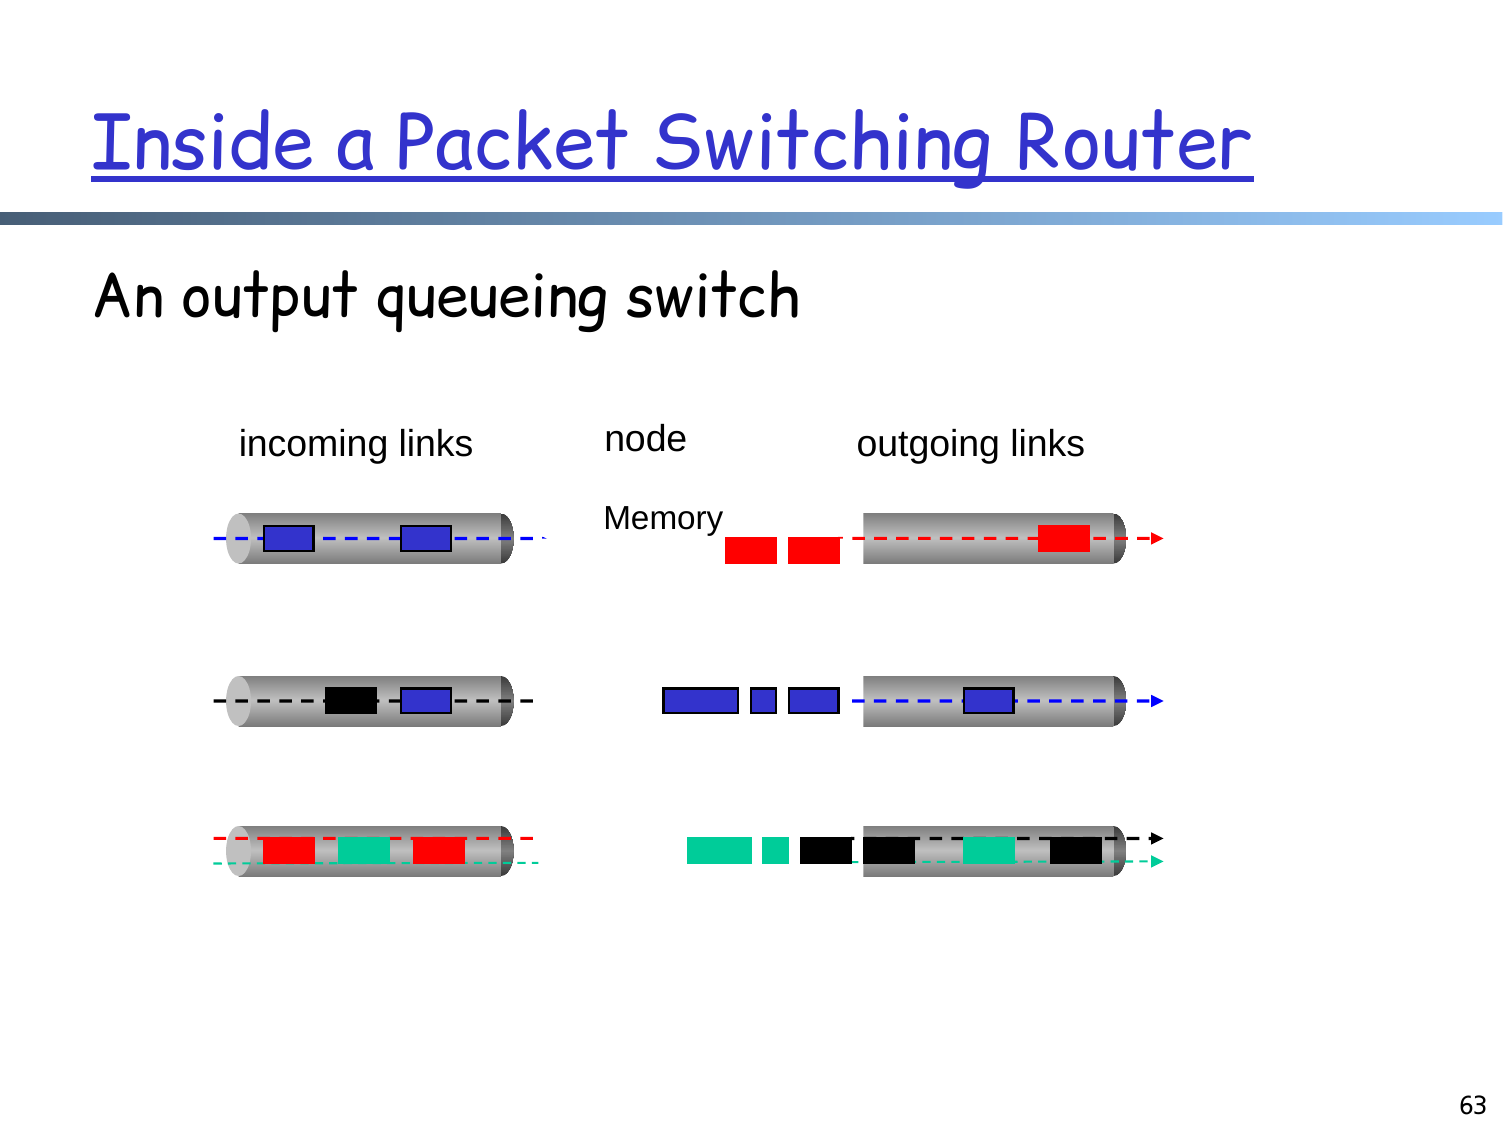

Inside a Packet Switching Router
An output queueing switch
node
incoming links
outgoing links
Memory

63